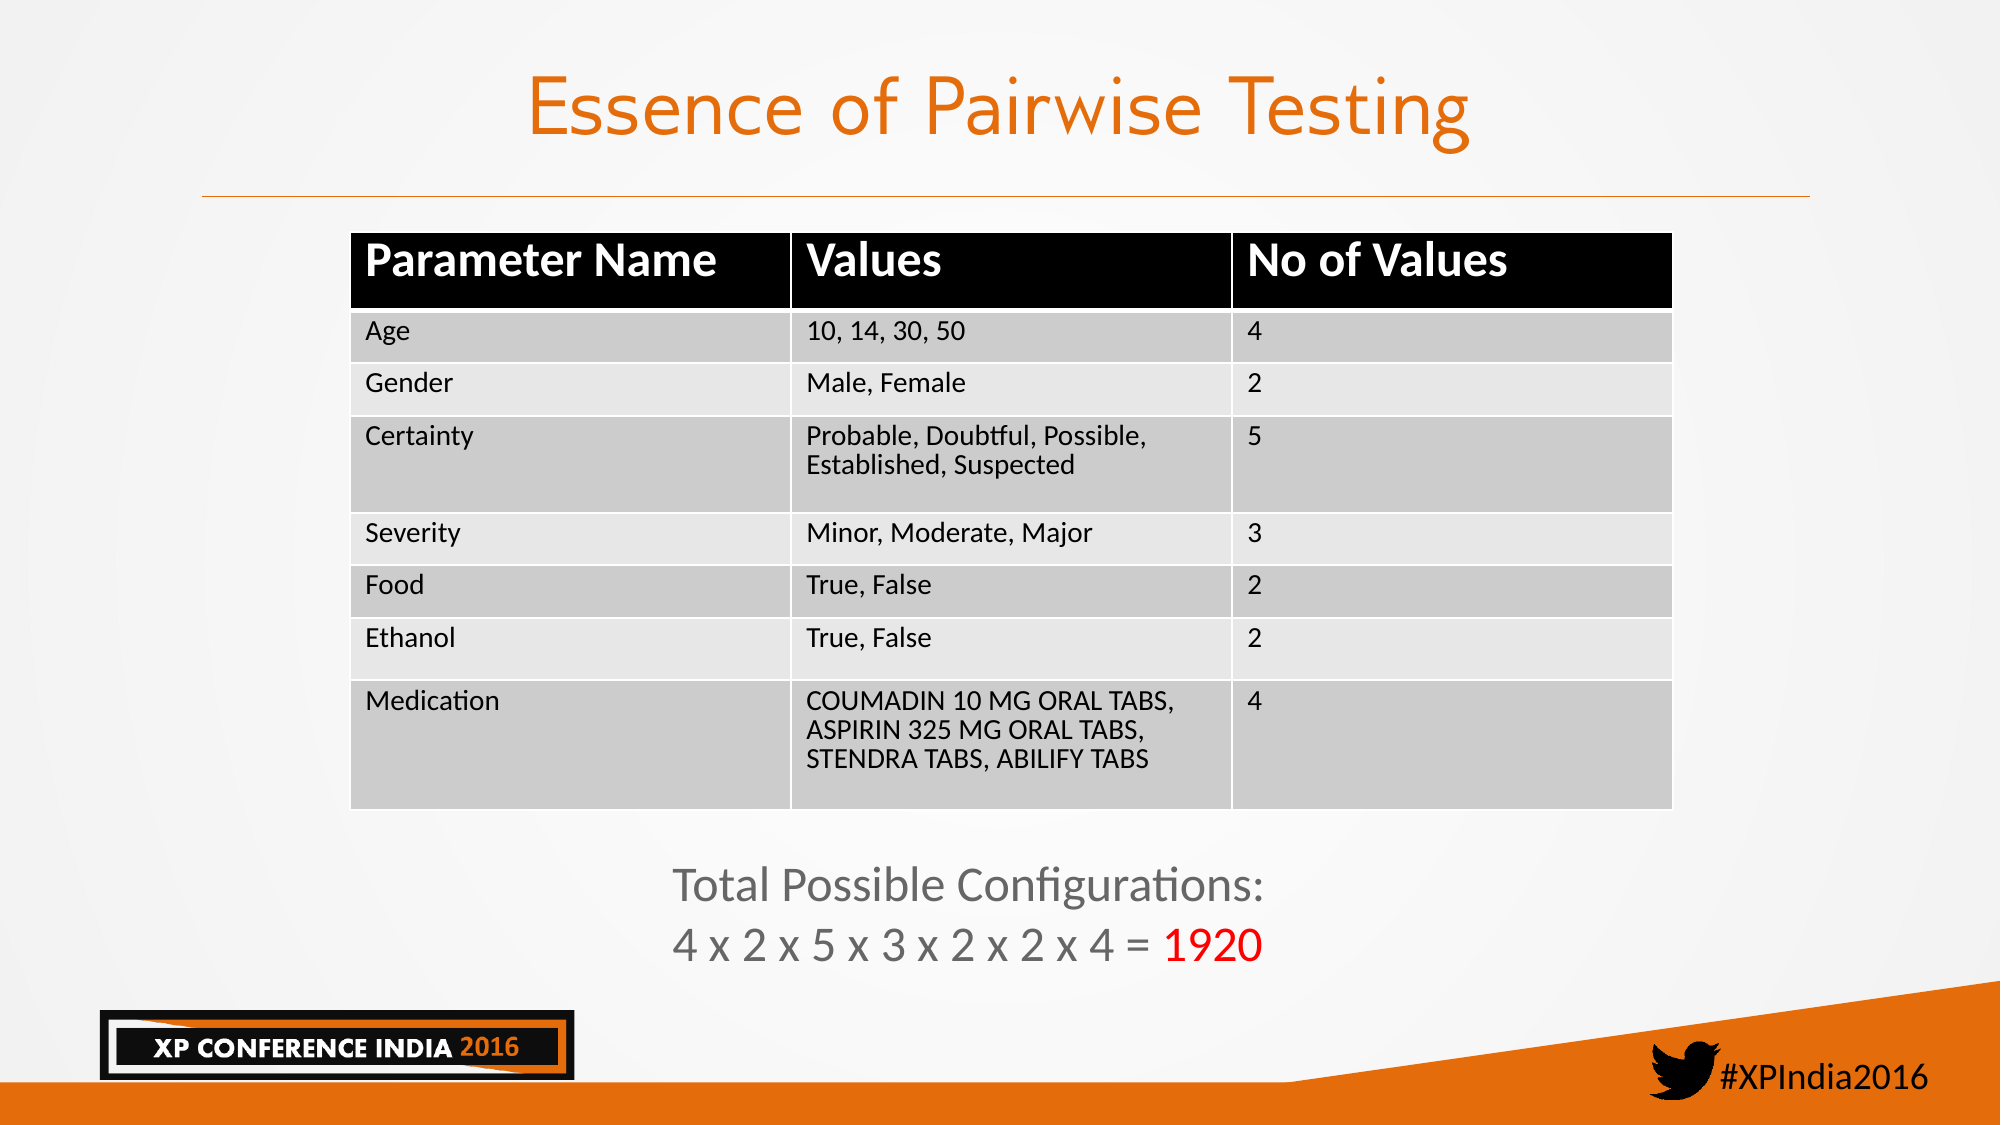

# Essence of Pairwise Testing
| Parameter Name | Values | No of Values |
| --- | --- | --- |
| Age | 10, 14, 30, 50 | 4 |
| Gender | Male, Female | 2 |
| Certainty | Probable, Doubtful, Possible, Established, Suspected | 5 |
| Severity | Minor, Moderate, Major | 3 |
| Food | True, False | 2 |
| Ethanol | True, False | 2 |
| Medication | COUMADIN 10 MG ORAL TABS, ASPIRIN 325 MG ORAL TABS, STENDRA TABS, ABILIFY TABS | 4 |
Total Possible Configurations:
4 x 2 x 5 x 3 x 2 x 2 x 4 = 1920